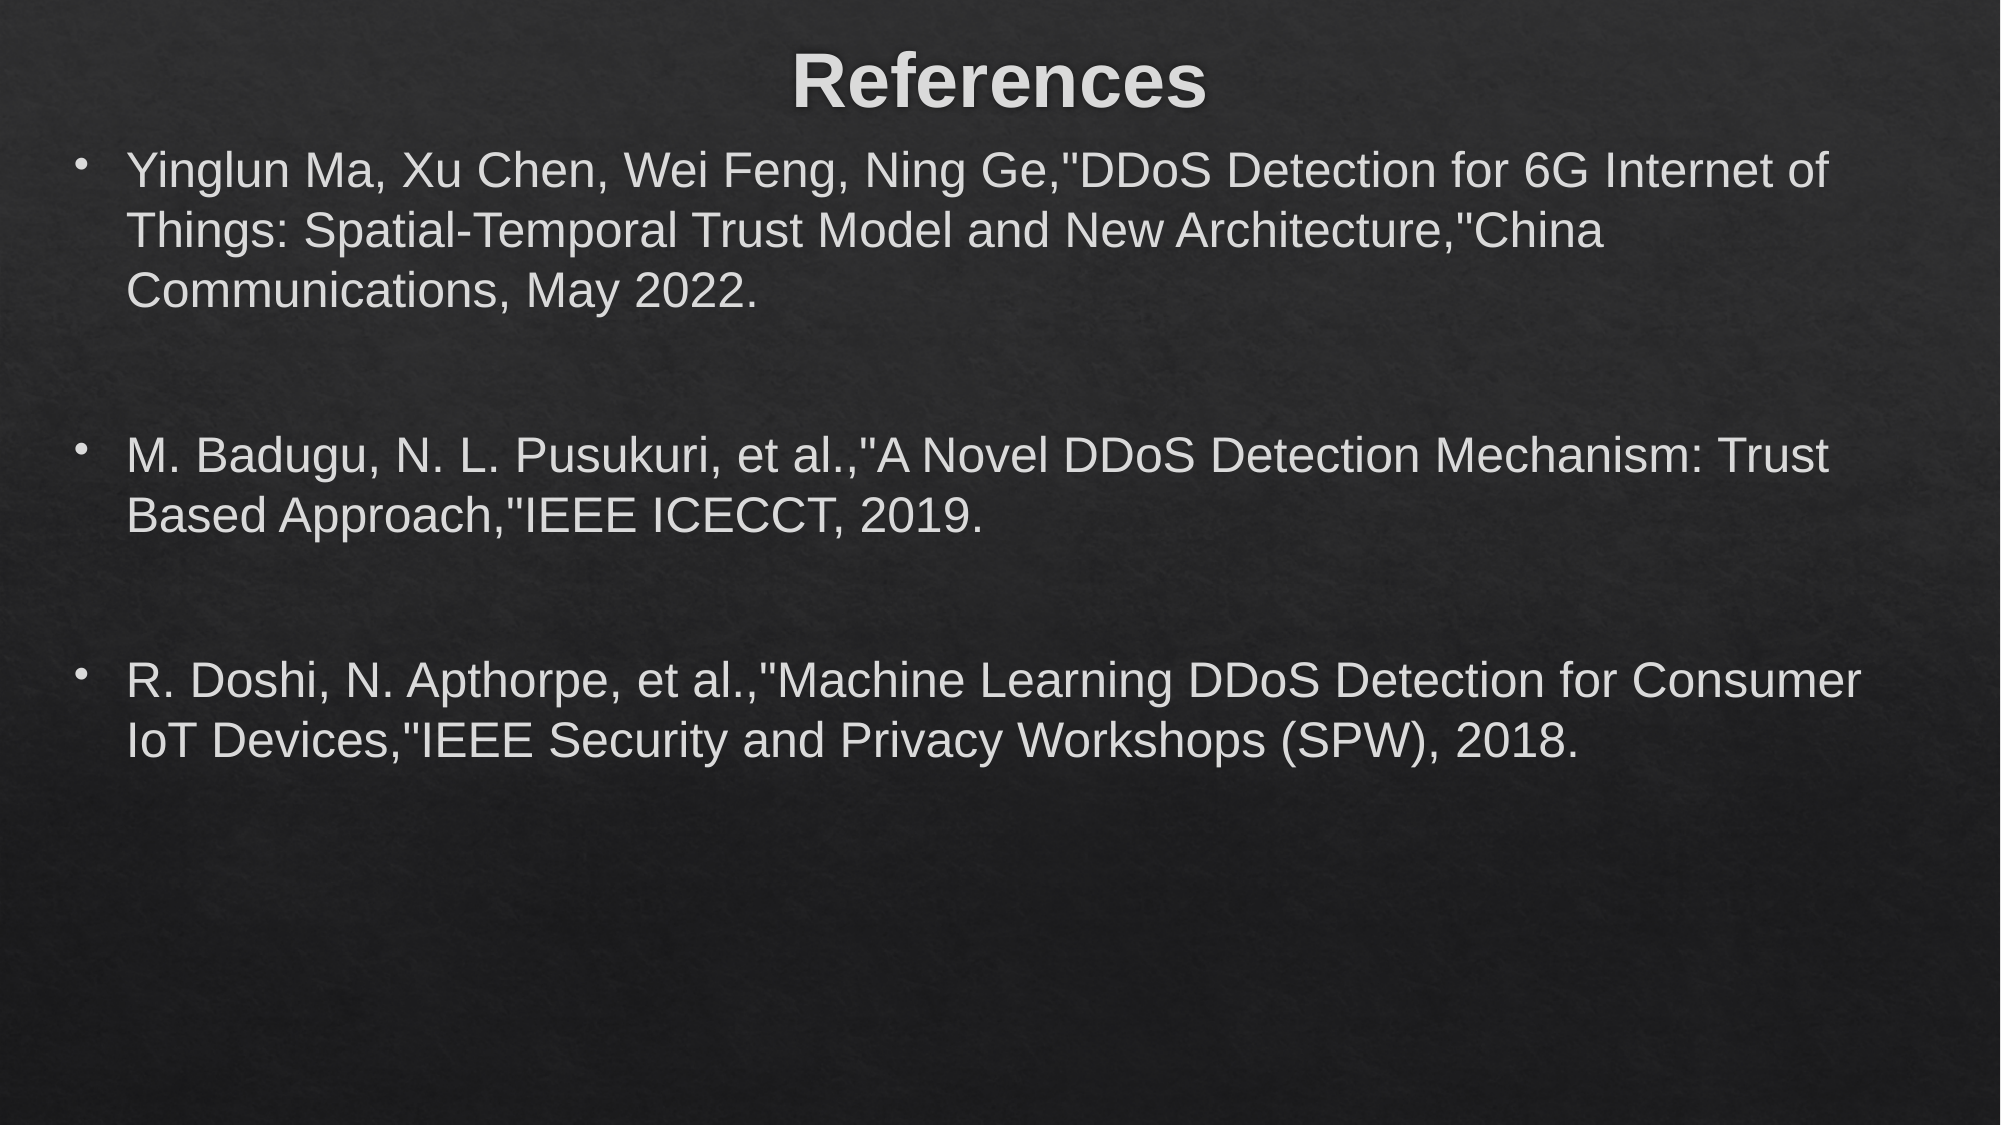

# References
Yinglun Ma, Xu Chen, Wei Feng, Ning Ge,"DDoS Detection for 6G Internet of Things: Spatial-Temporal Trust Model and New Architecture,"China Communications, May 2022.

M. Badugu, N. L. Pusukuri, et al.,"A Novel DDoS Detection Mechanism: Trust Based Approach,"IEEE ICECCT, 2019.

R. Doshi, N. Apthorpe, et al.,"Machine Learning DDoS Detection for Consumer IoT Devices,"IEEE Security and Privacy Workshops (SPW), 2018.